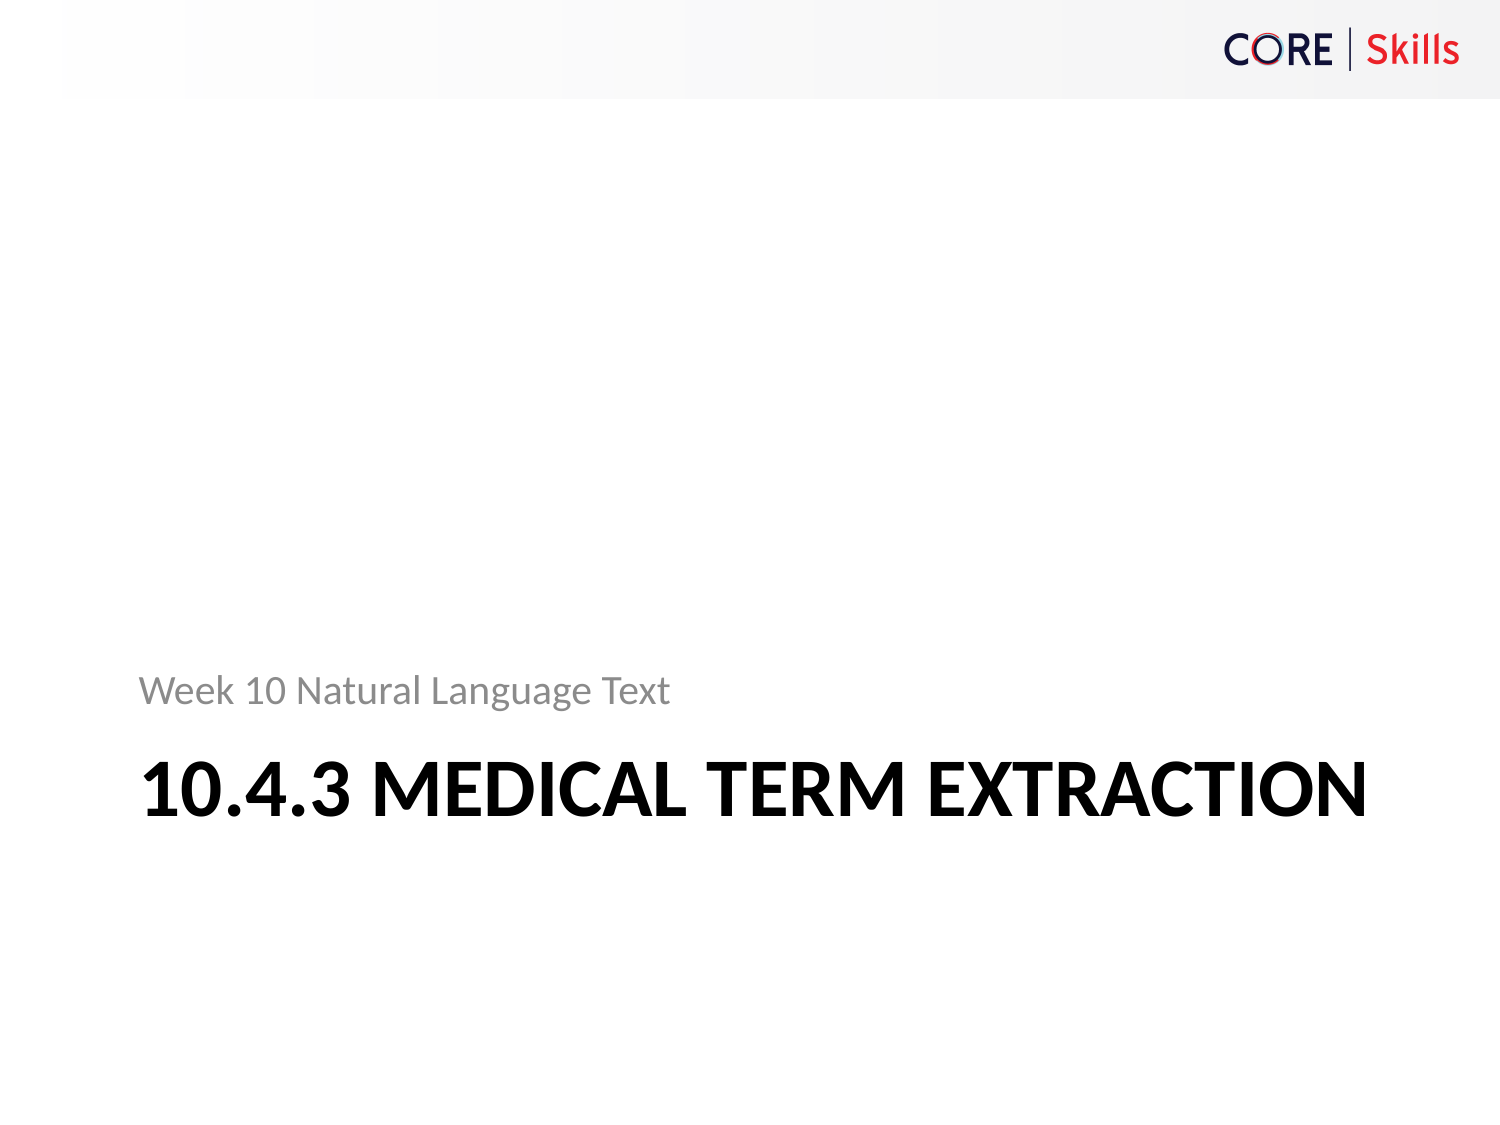

Week 10 Natural Language Text
# 10.4.3 Medical term extraction